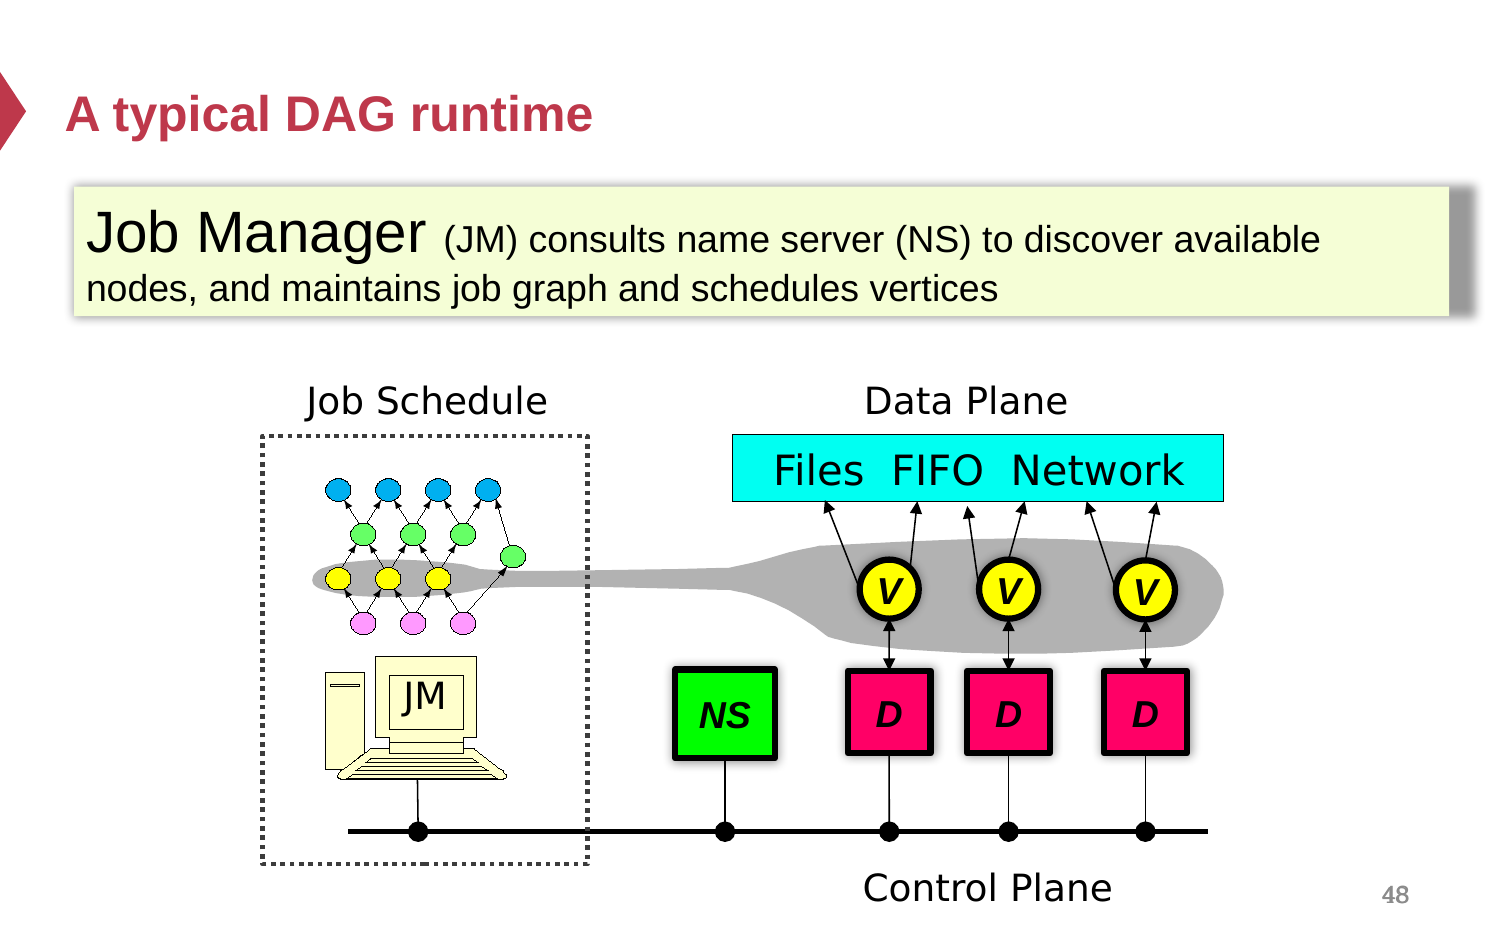

# A typical DAG runtime
Job Manager (JM) consults name server (NS) to discover available nodes, and maintains job graph and schedules vertices
Job Schedule
Data Plane

Files  FIFO  Network

V
V
V

JM
NS
D
D
D

Control Plane
48
48